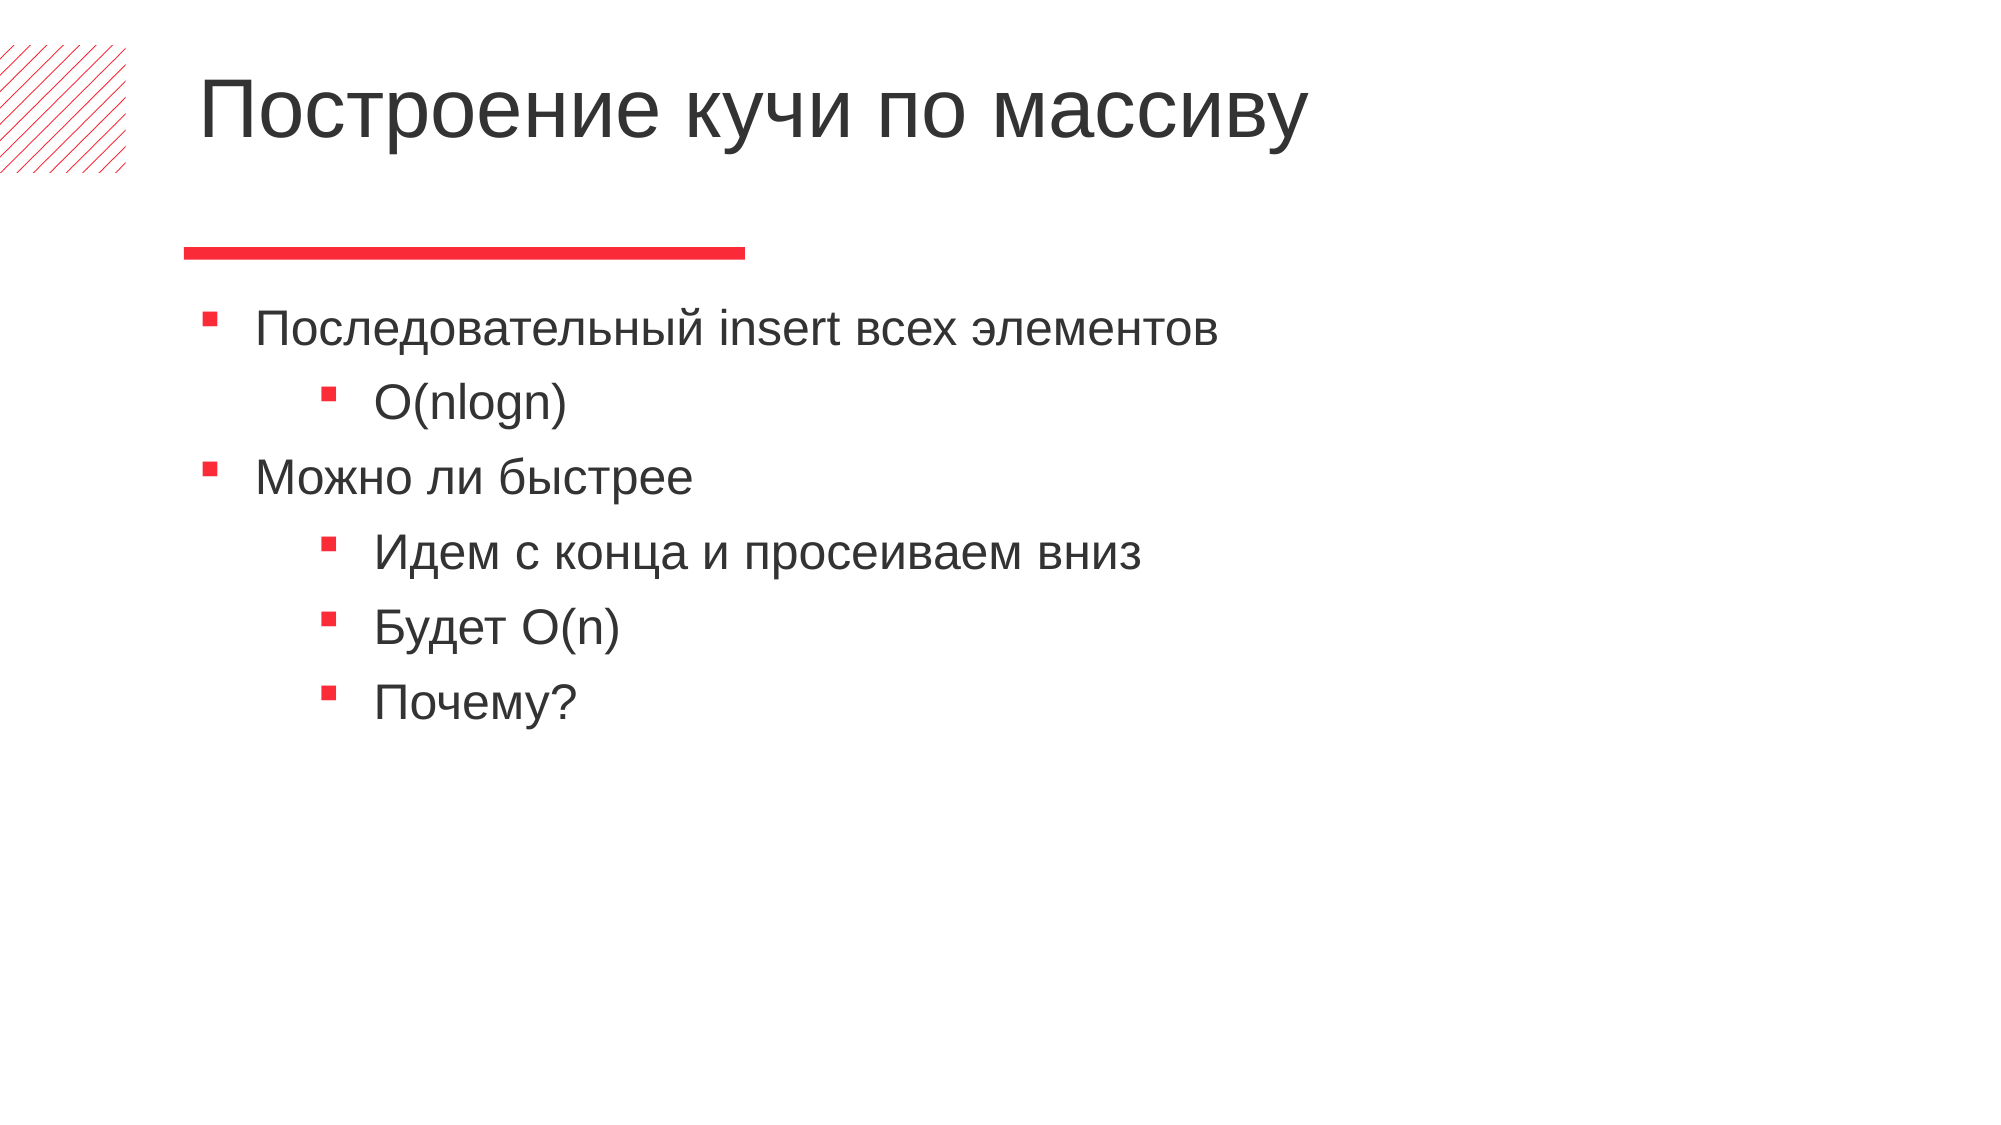

Построение кучи по массиву
Последовательный insert всех элементов
O(nlogn)
Можно ли быстрее
Идем с конца и просеиваем вниз
Будет O(n)
Почему?